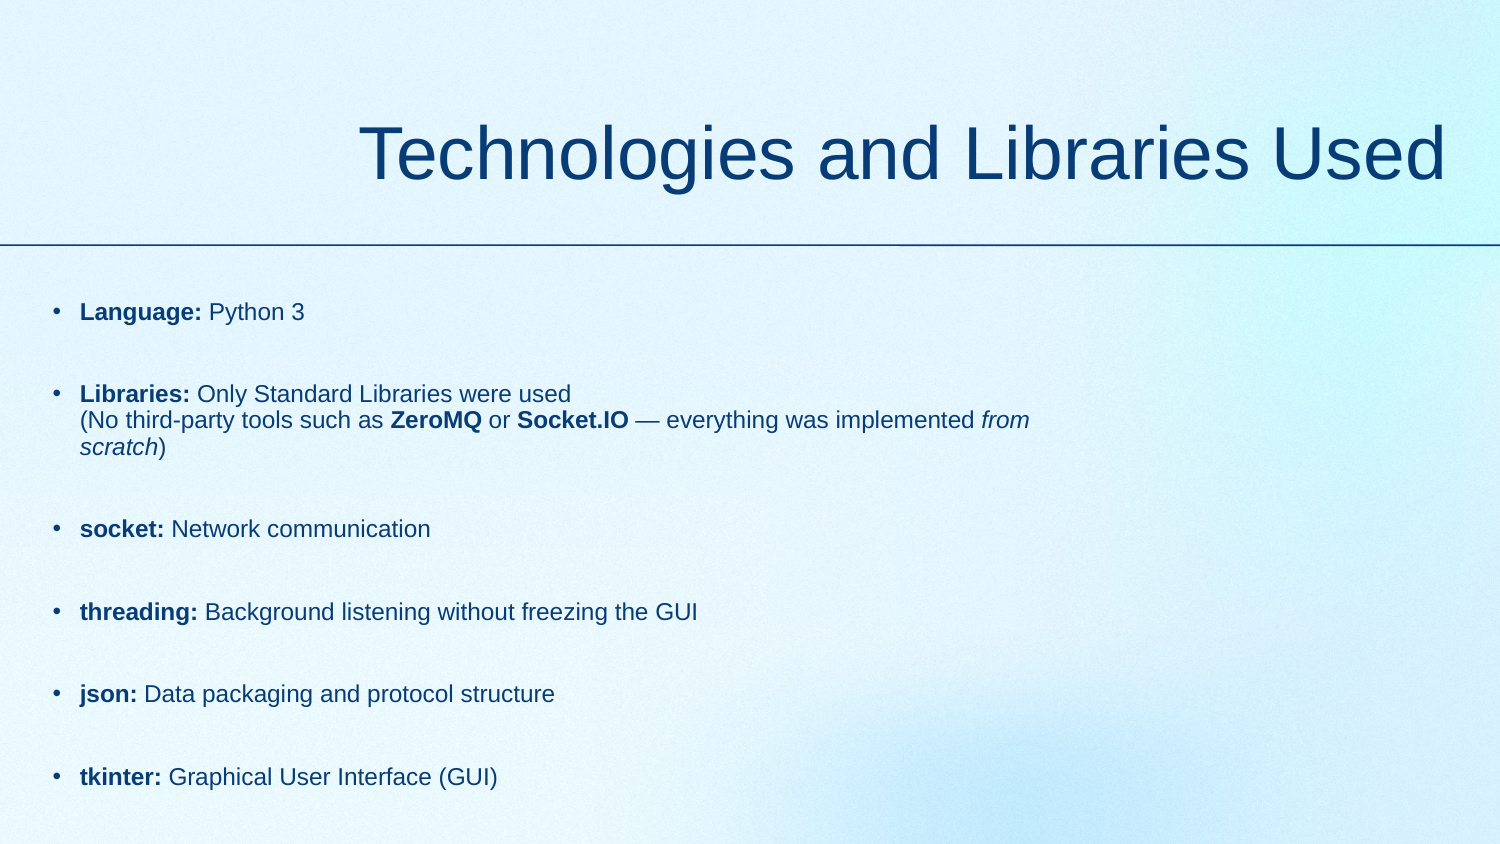

# Technologies and Libraries Used
Language: Python 3

Libraries: Only Standard Libraries were used
(No third-party tools such as ZeroMQ or Socket.IO — everything was implemented from scratch)

socket: Network communication

threading: Background listening without freezing the GUI

json: Data packaging and protocol structure

tkinter: Graphical User Interface (GUI)